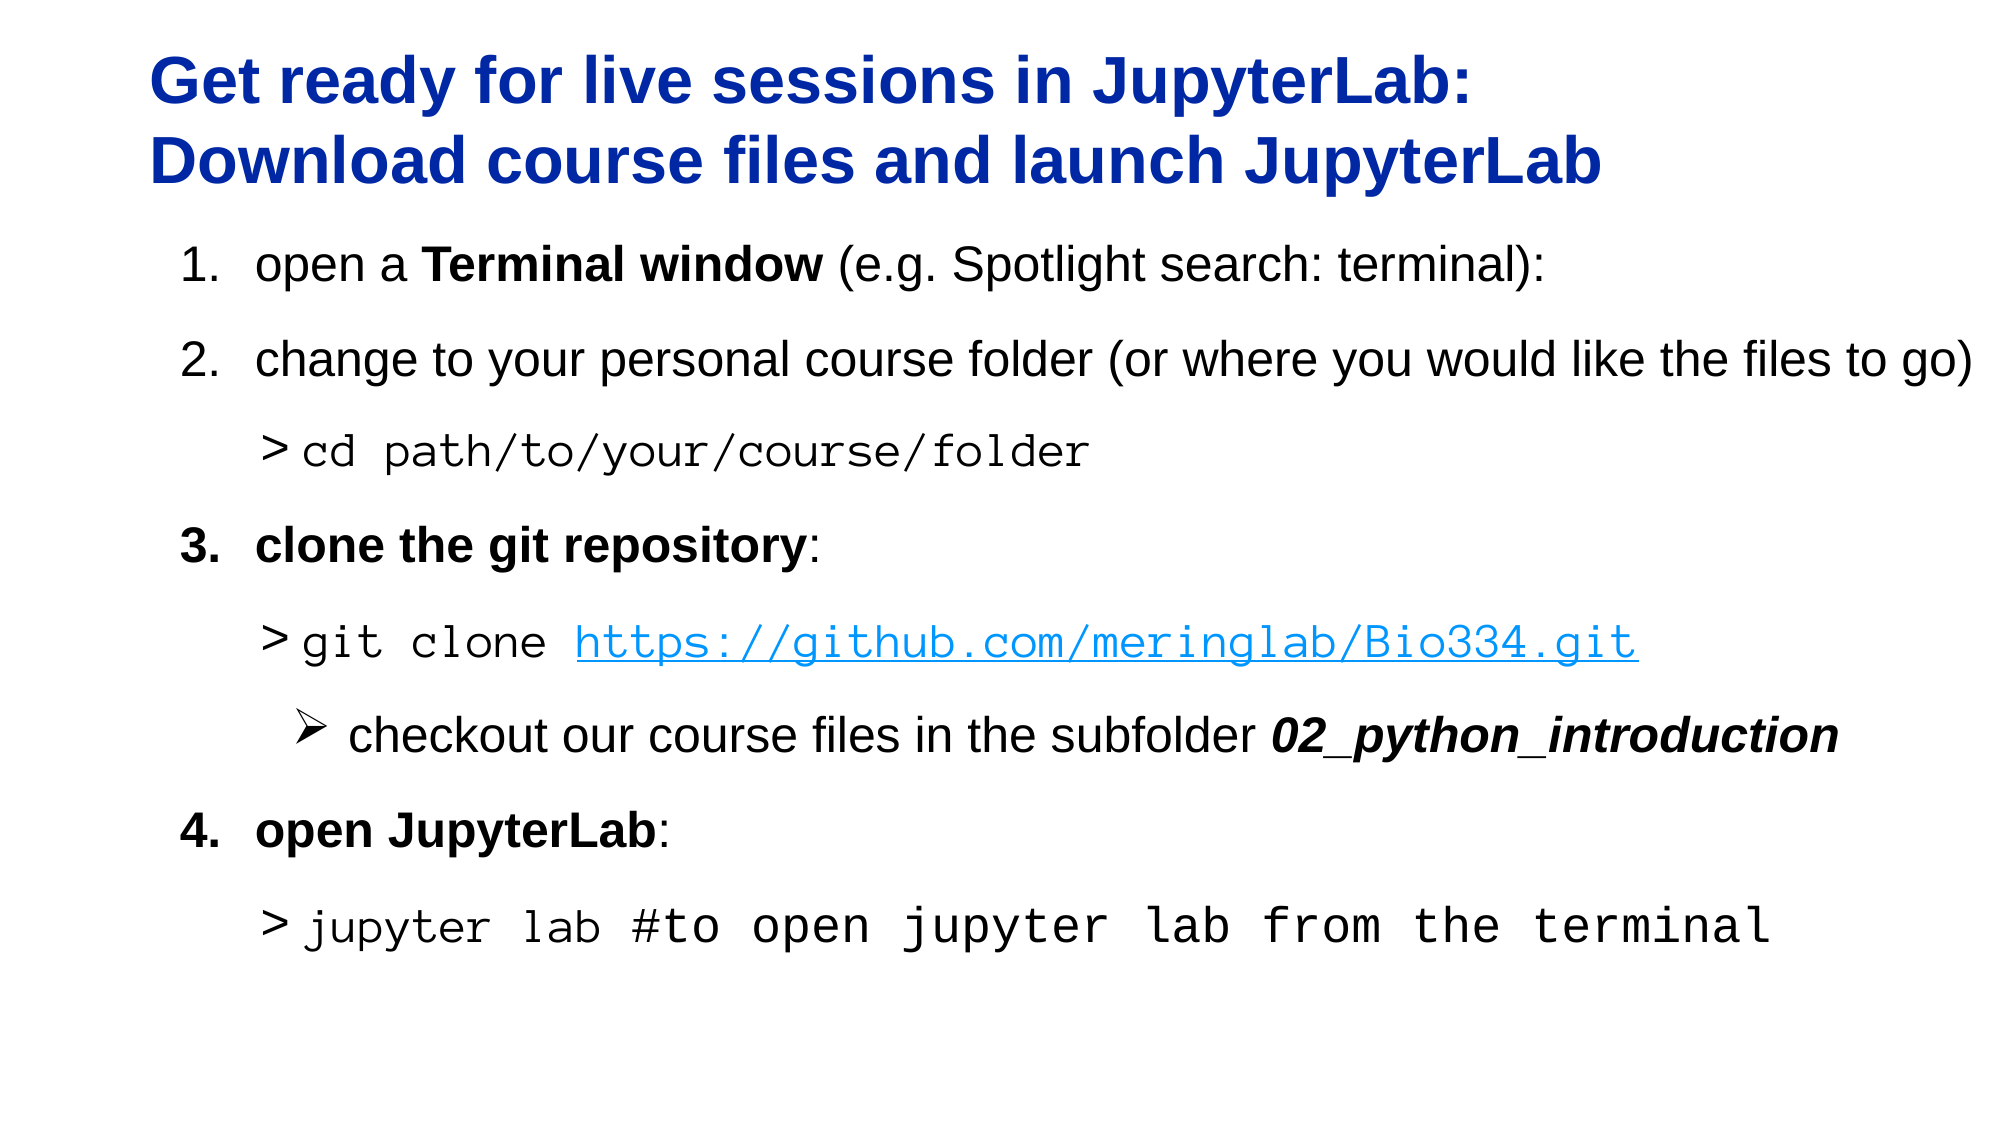

# Get ready for live sessions in JupyterLab: Download course files and launch JupyterLab
open a Terminal window (e.g. Spotlight search: terminal):
change to your personal course folder (or where you would like the files to go)
cd path/to/your/course/folder
clone the git repository:
git clone https://github.com/meringlab/Bio334.git
checkout our course files in the subfolder 02_python_introduction
open JupyterLab:
jupyter lab #to open jupyter lab from the terminal